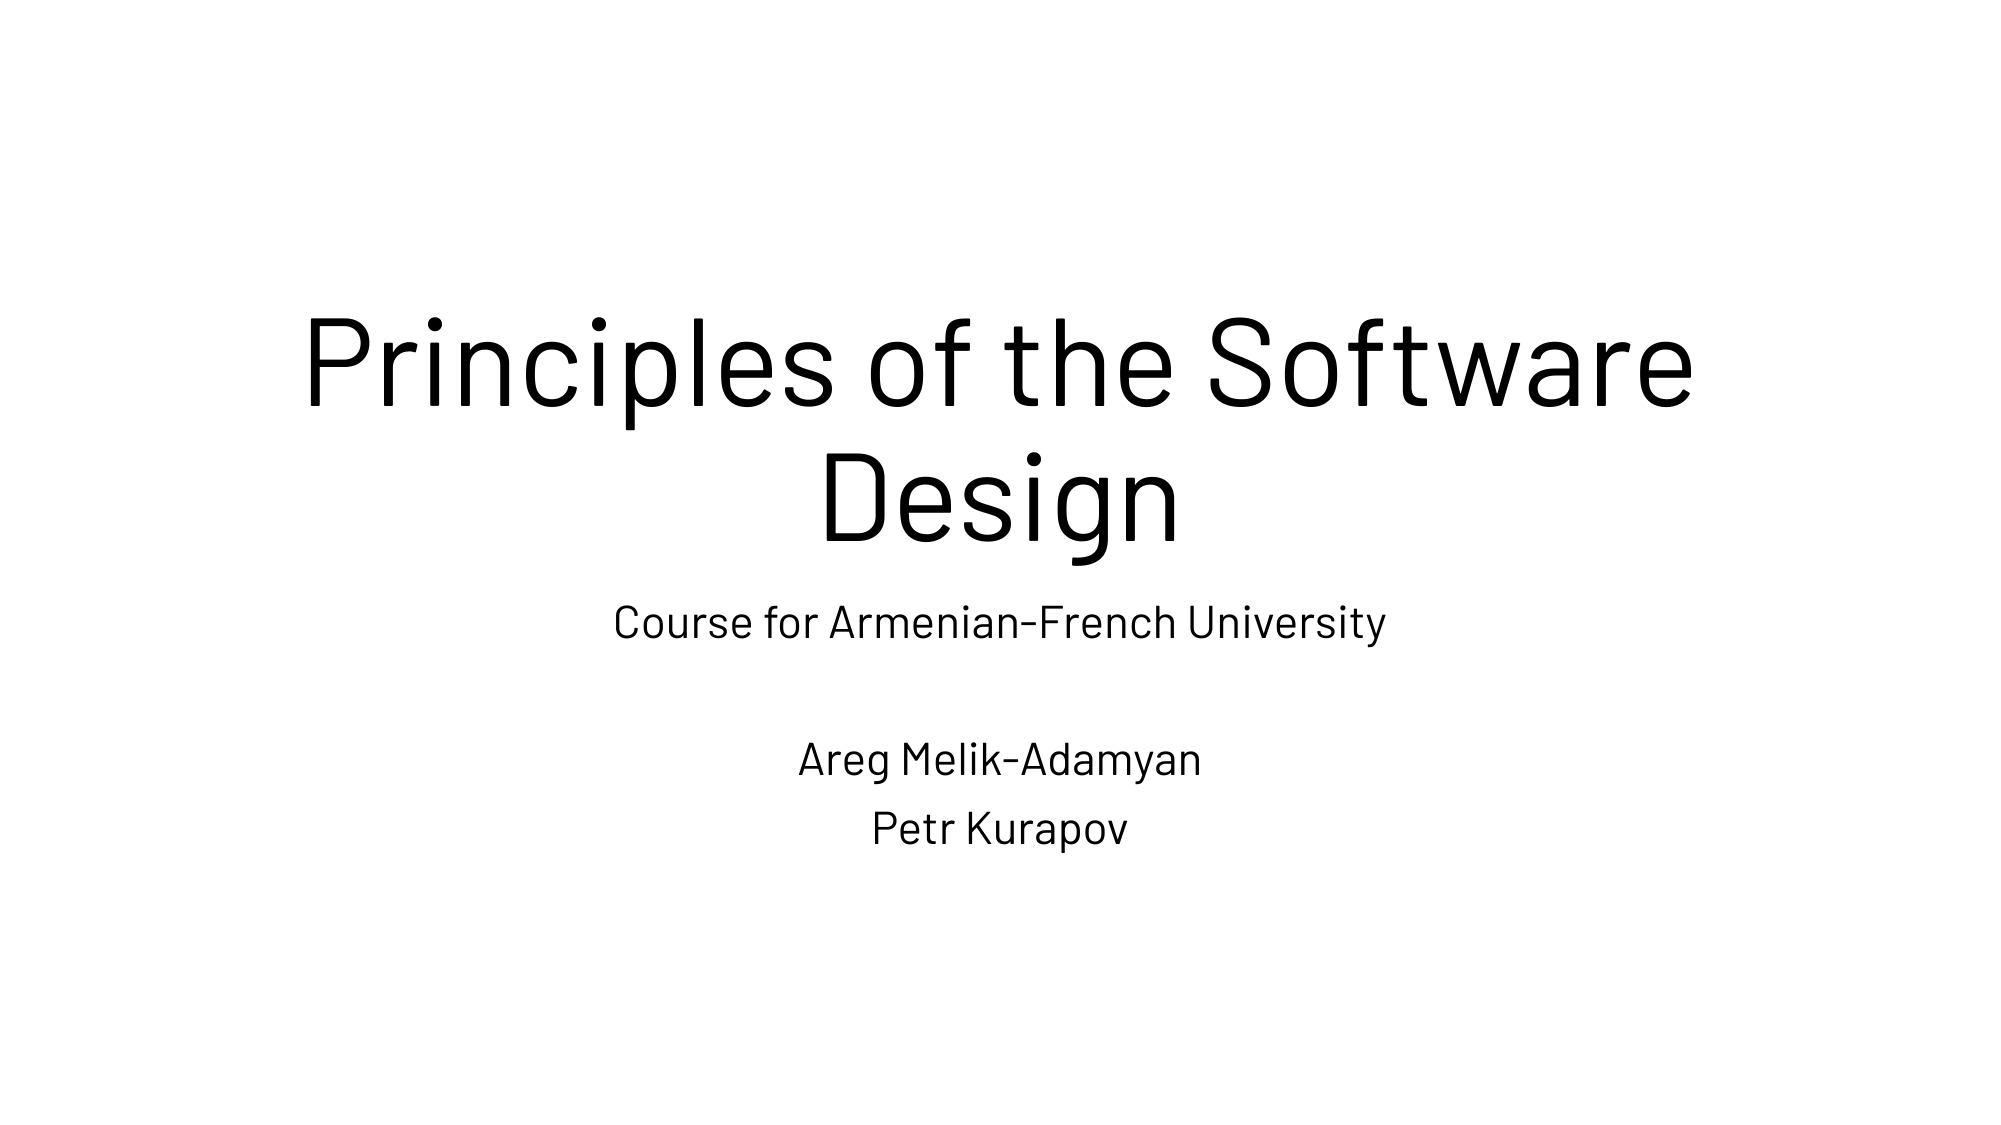

# Principles of the Software Design
Course for Armenian-French University

Areg Melik-Adamyan
Petr Kurapov